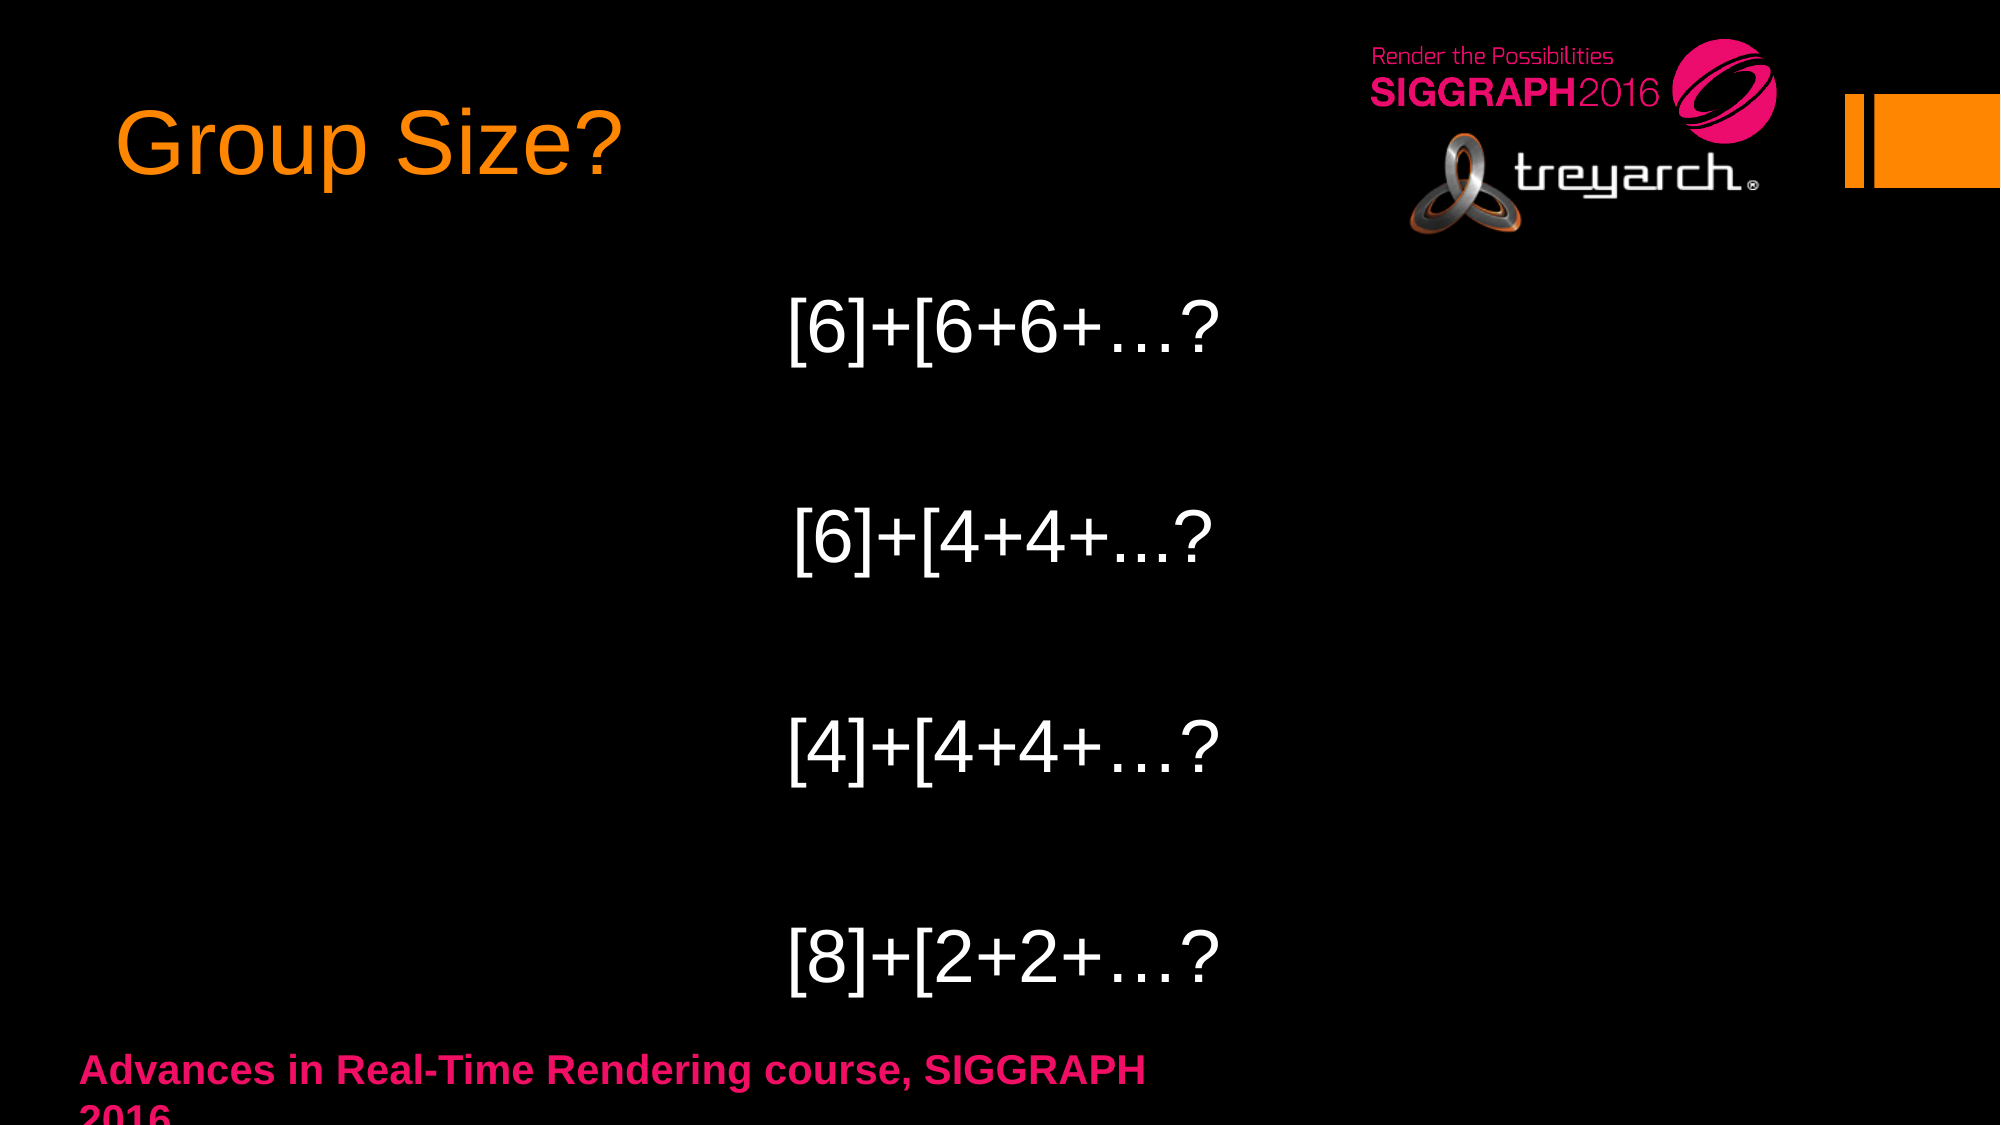

# Group Size?
[6]+[6+6+…?

[6]+[4+4+...?

[4]+[4+4+…?

[8]+[2+2+…?